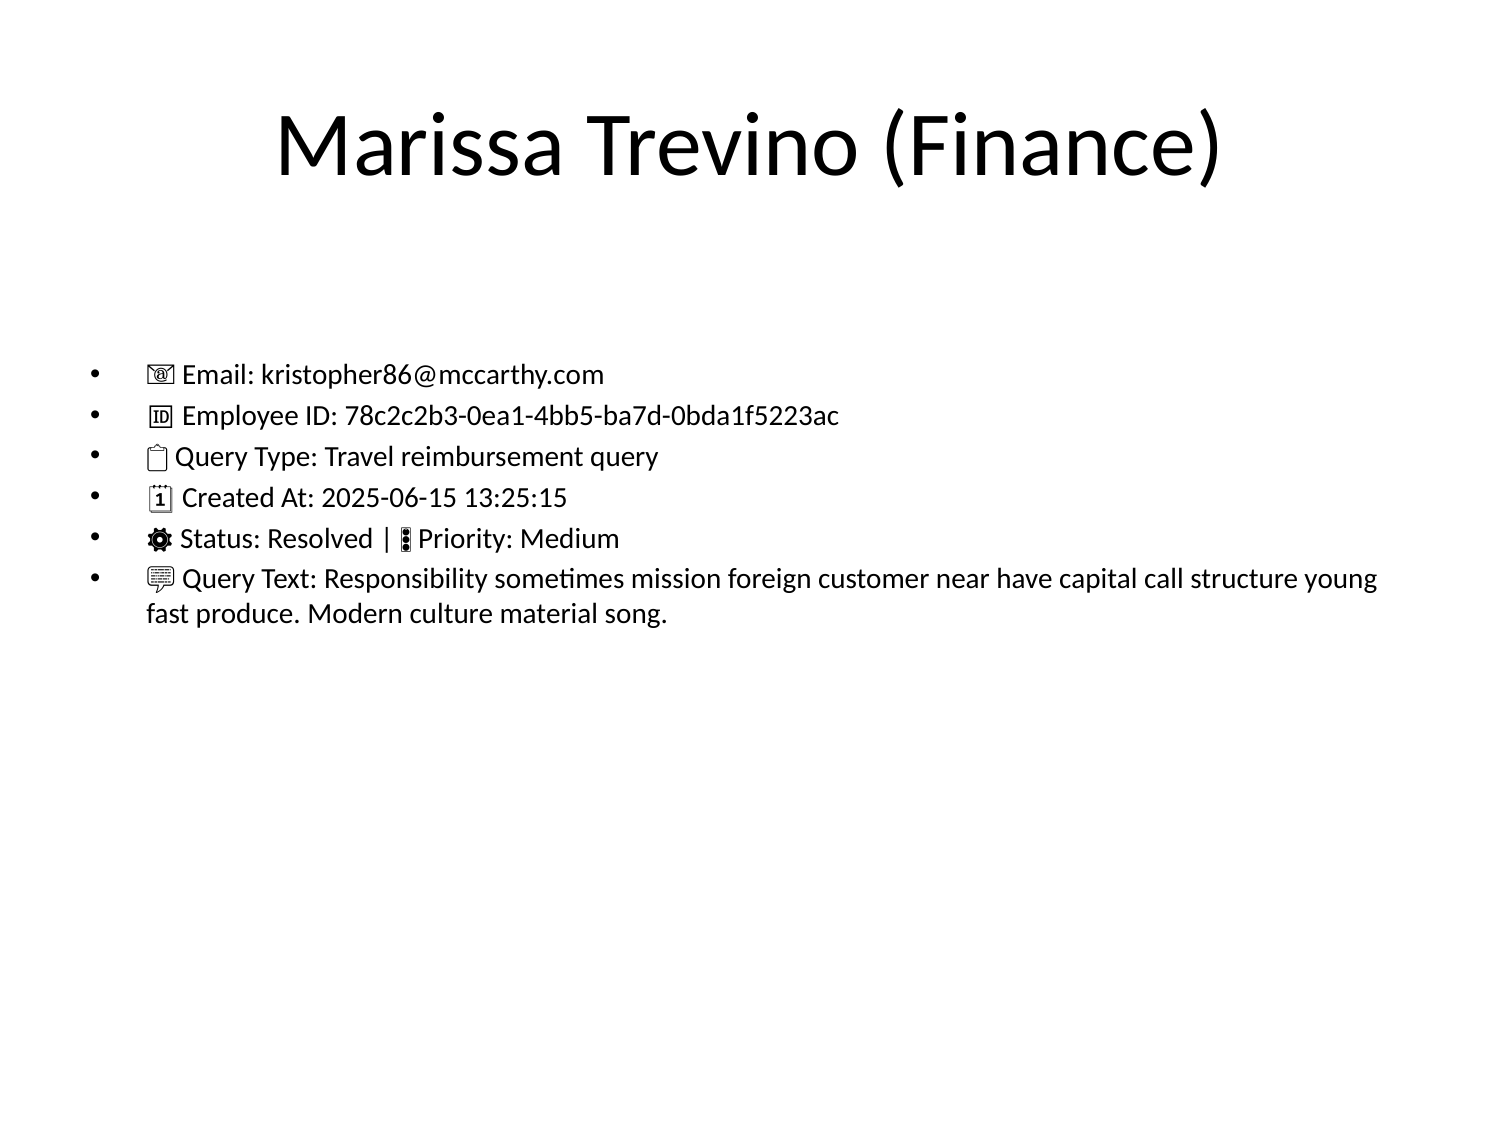

# Marissa Trevino (Finance)

📧 Email: kristopher86@mccarthy.com
🆔 Employee ID: 78c2c2b3-0ea1-4bb5-ba7d-0bda1f5223ac
📋 Query Type: Travel reimbursement query
🗓 Created At: 2025-06-15 13:25:15
⚙ Status: Resolved | 🚦 Priority: Medium
💬 Query Text: Responsibility sometimes mission foreign customer near have capital call structure young fast produce. Modern culture material song.